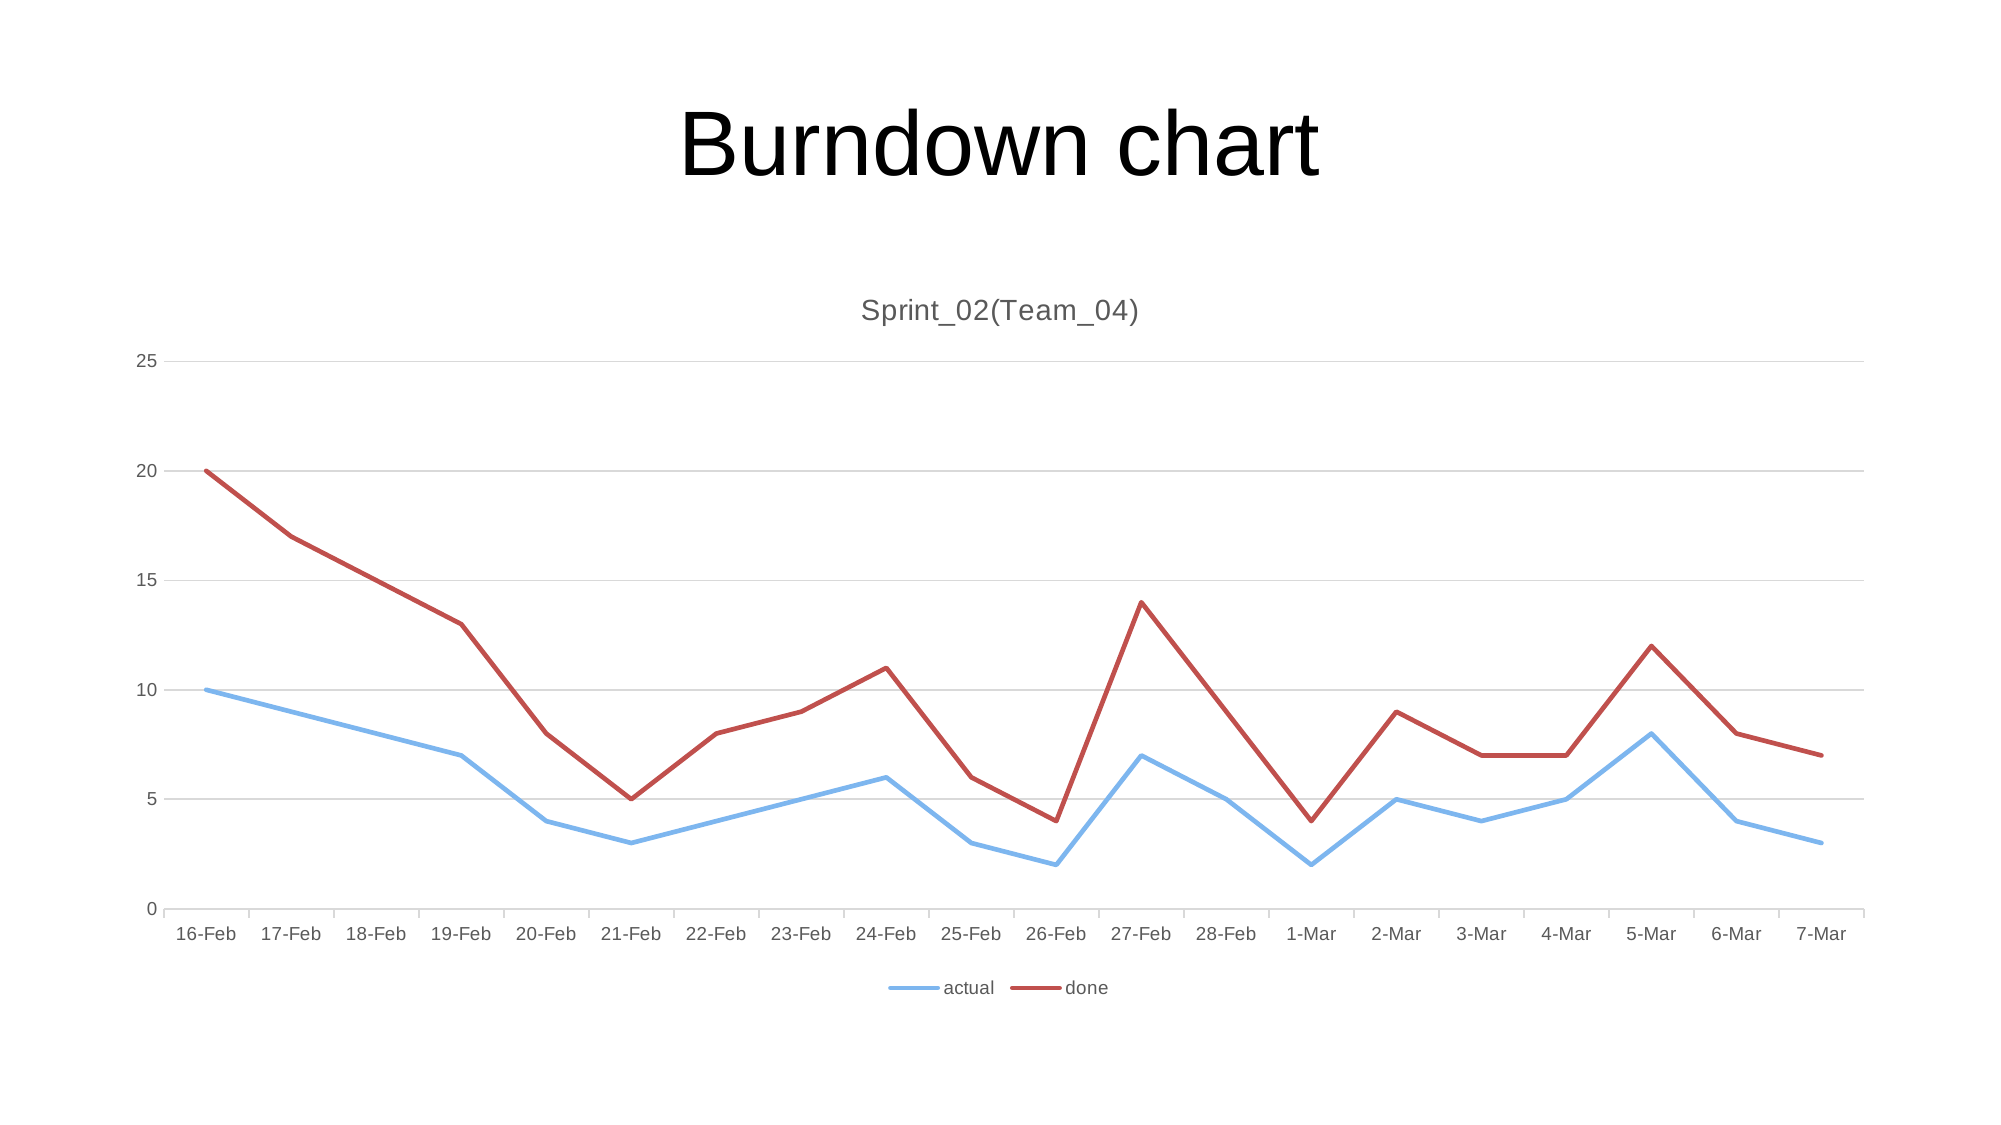

# Burndown chart

### Chart: Sprint_02(Team_04)

| Category | actual  | done |
|---|---|---|
| 44973 | 10.0 | 10.0 |
| 44974 | 9.0 | 8.0 |
| 44975 | 8.0 | 7.0 |
| 44976 | 7.0 | 6.0 |
| 44977 | 4.0 | 4.0 |
| 44978 | 3.0 | 2.0 |
| 44979 | 4.0 | 4.0 |
| 44980 | 5.0 | 4.0 |
| 44981 | 6.0 | 5.0 |
| 44982 | 3.0 | 3.0 |
| 44983 | 2.0 | 2.0 |
| 44984 | 7.0 | 7.0 |
| 44985 | 5.0 | 4.0 |
| 44986 | 2.0 | 2.0 |
| 44987 | 5.0 | 4.0 |
| 44988 | 4.0 | 3.0 |
| 44989 | 5.0 | 2.0 |
| 44990 | 8.0 | 4.0 |
| 44991 | 4.0 | 4.0 |
| 44992 | 3.0 | 4.0 |